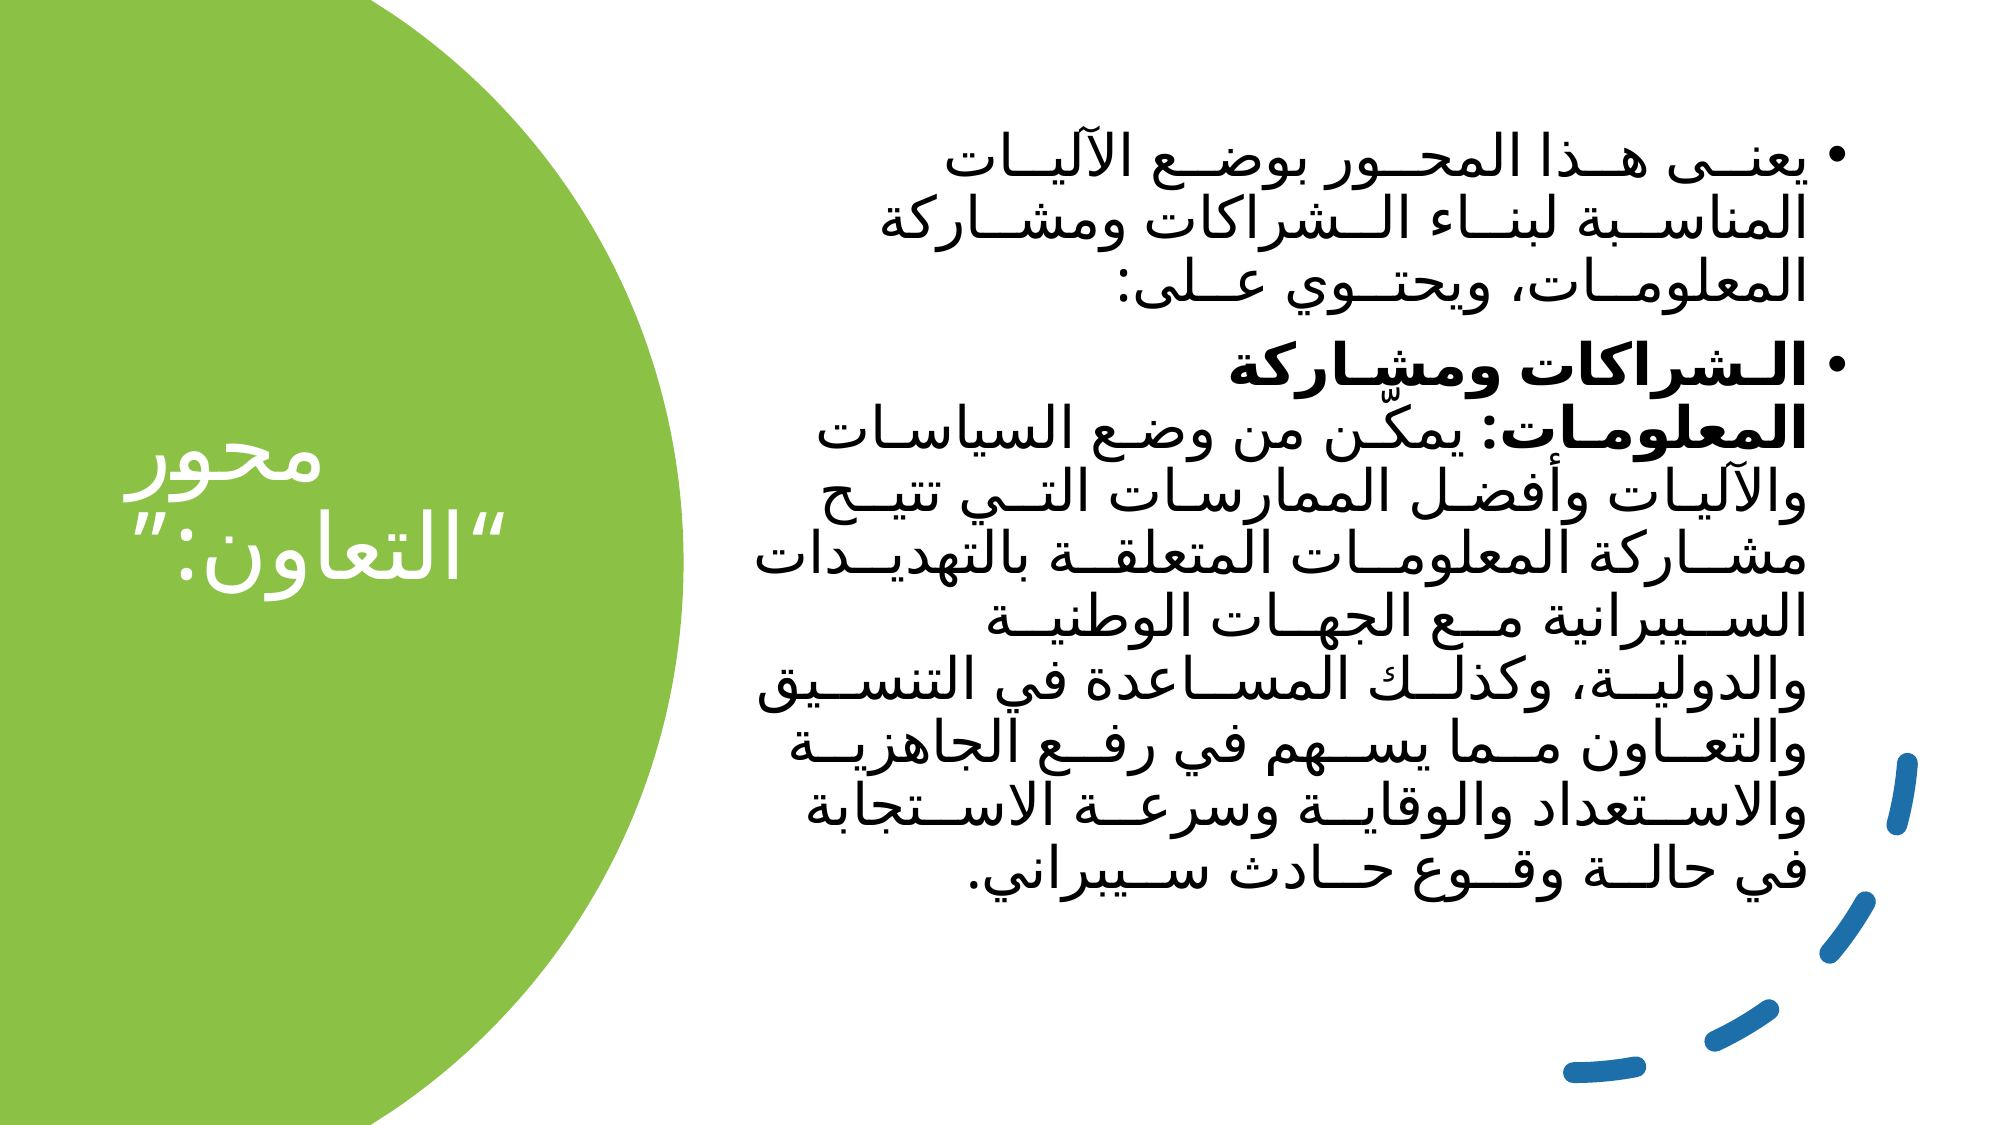

يعنــى هــذا المحــور بوضــع الآليــات المناســبة لبنــاء الــشراكات ومشــاركة المعلومــات، ويحتــوي عــلى:
الـشراكات ومشـاركة المعلومـات: يمكّـن من وضـع السياسـات والآليـات وأفضـل الممارسـات التــي تتيــح مشــاركة المعلومــات المتعلقــة بالتهديــدات الســيبرانية مــع الجهــات الوطنيــة والدوليــة، وكذلــك المســاعدة في التنســيق والتعــاون مــما يســهم في رفــع الجاهزيــة والاســتعداد والوقايــة وسرعــة الاســتجابة في حالــة وقــوع حــادث ســيبراني.

# محور “التعاون:”